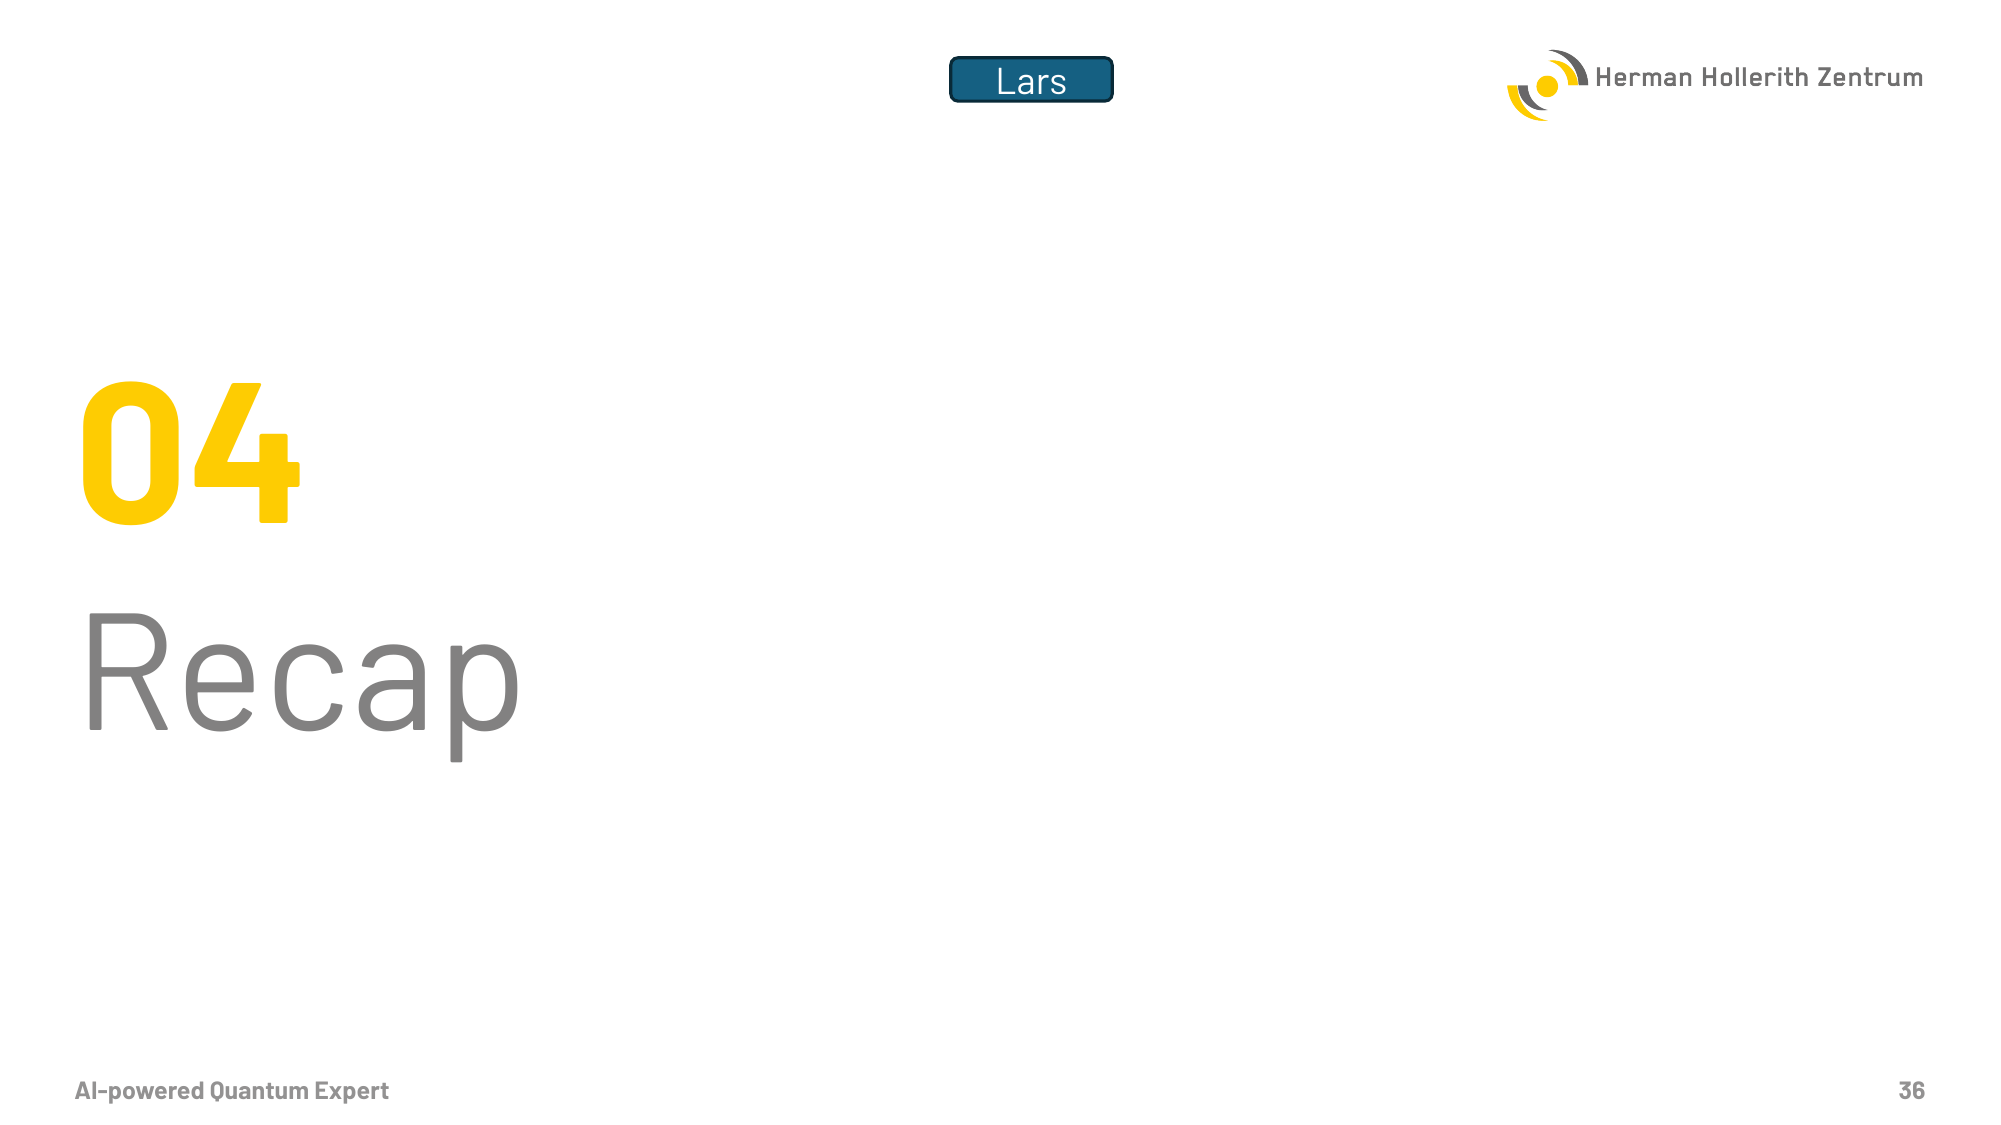

#
Lars
04
Recap
AI-powered Quantum Expert
36